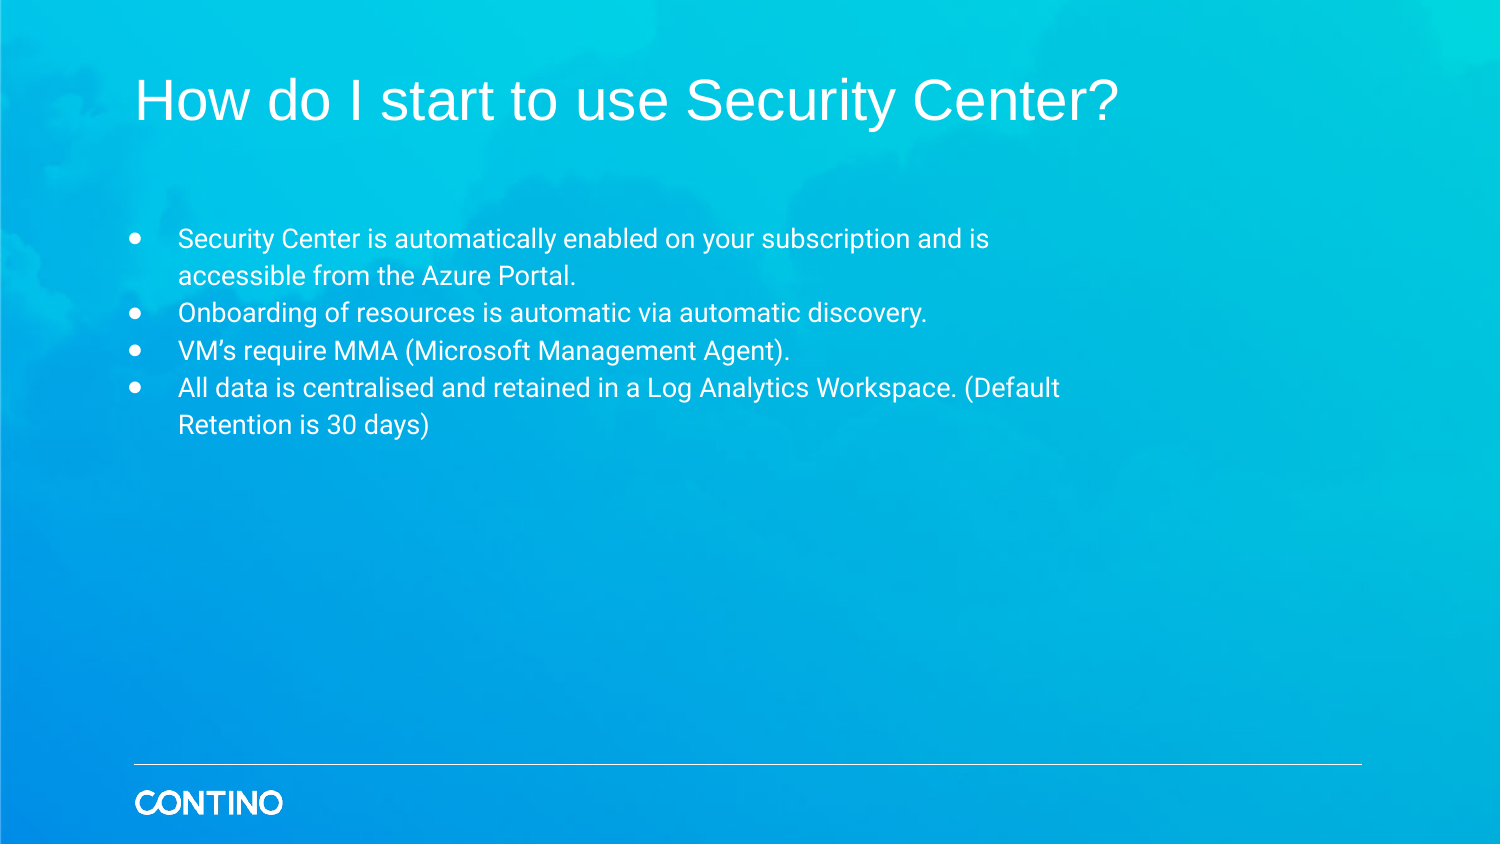

# How do I start to use Security Center?
Security Center is automatically enabled on your subscription and is accessible from the Azure Portal.
Onboarding of resources is automatic via automatic discovery.
VM’s require MMA (Microsoft Management Agent).
All data is centralised and retained in a Log Analytics Workspace. (Default Retention is 30 days)